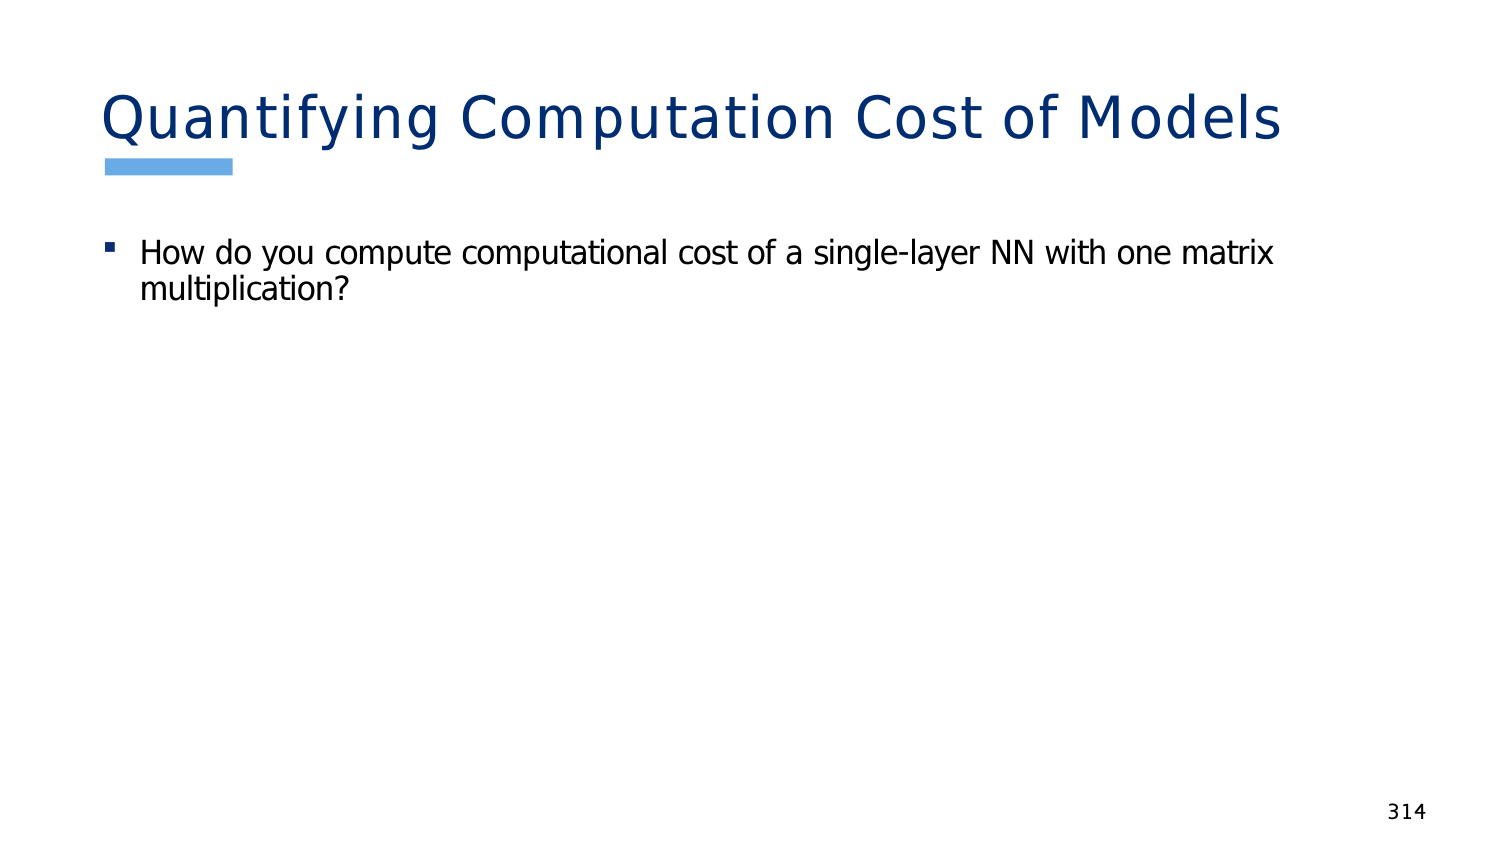

# Quantifying Computation Cost of Models
How do you compute computational cost of a single-layer NN with one matrix multiplication?